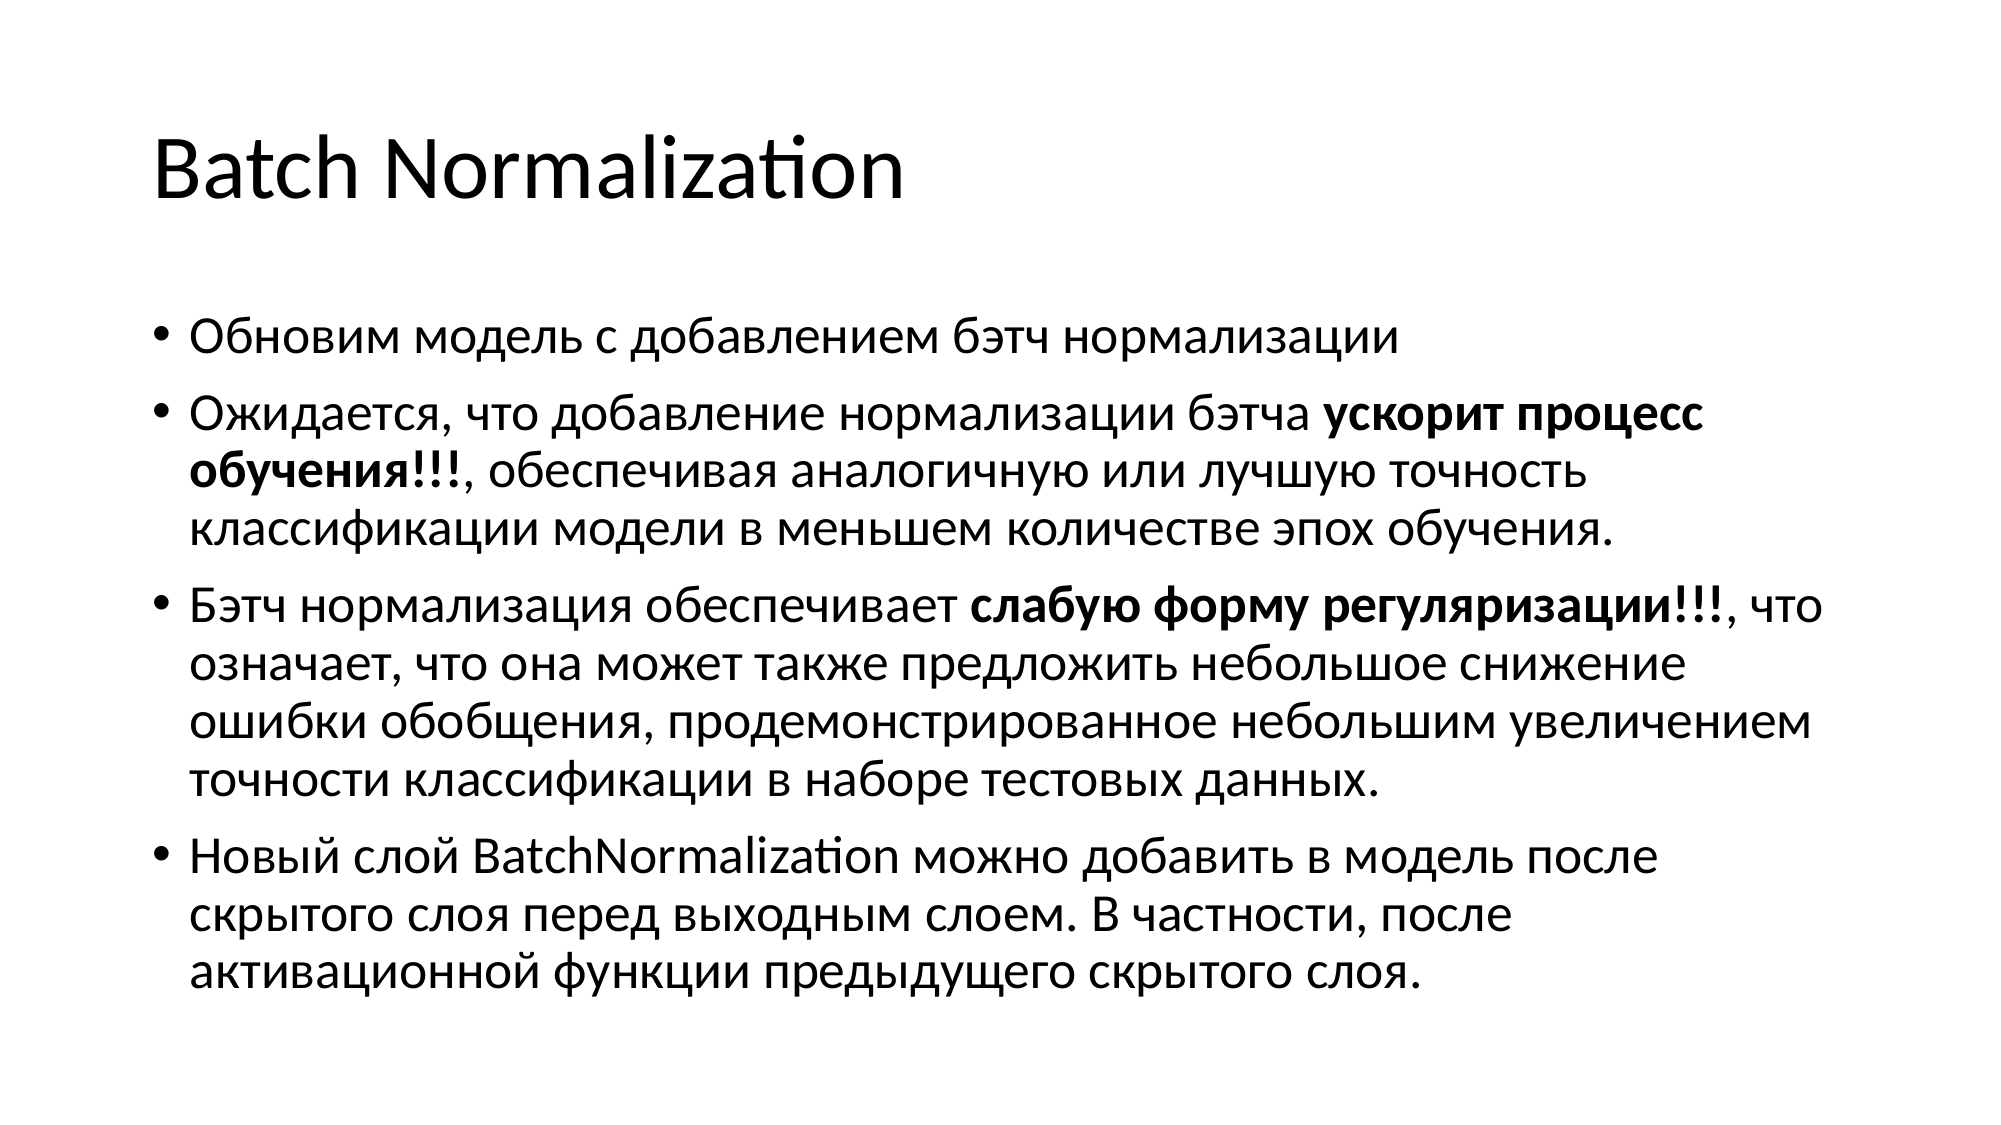

# Batch Normalization
Обновим модель с добавлением бэтч нормализации
Ожидается, что добавление нормализации бэтча ускорит процесс обучения!!!, обеспечивая аналогичную или лучшую точность классификации модели в меньшем количестве эпох обучения.
Бэтч нормализация обеспечивает слабую форму регуляризации!!!, что означает, что она может также предложить небольшое снижение ошибки обобщения, продемонстрированное небольшим увеличением точности классификации в наборе тестовых данных.
Новый слой BatchNormalization можно добавить в модель после скрытого слоя перед выходным слоем. В частности, после активационной функции предыдущего скрытого слоя.